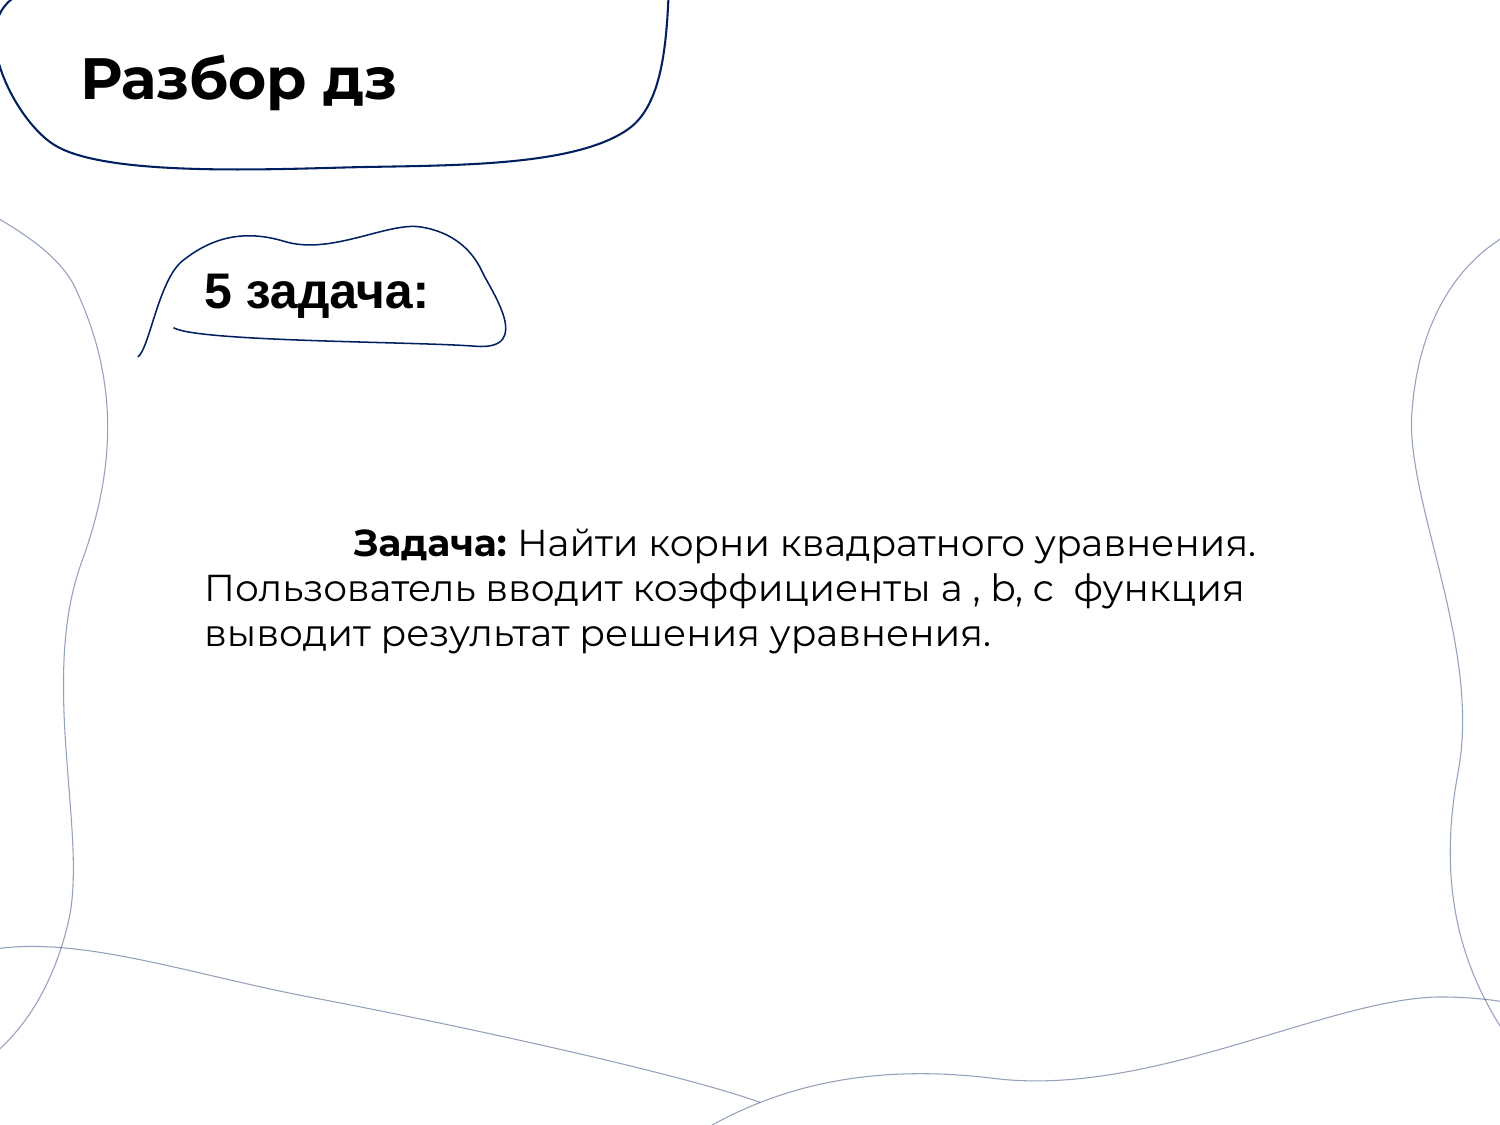

# Разбор дз

5 задача:

	Задача: Найти корни квадратного уравнения. Пользователь вводит коэффициенты a , b, c  функция выводит результат решения уравнения.